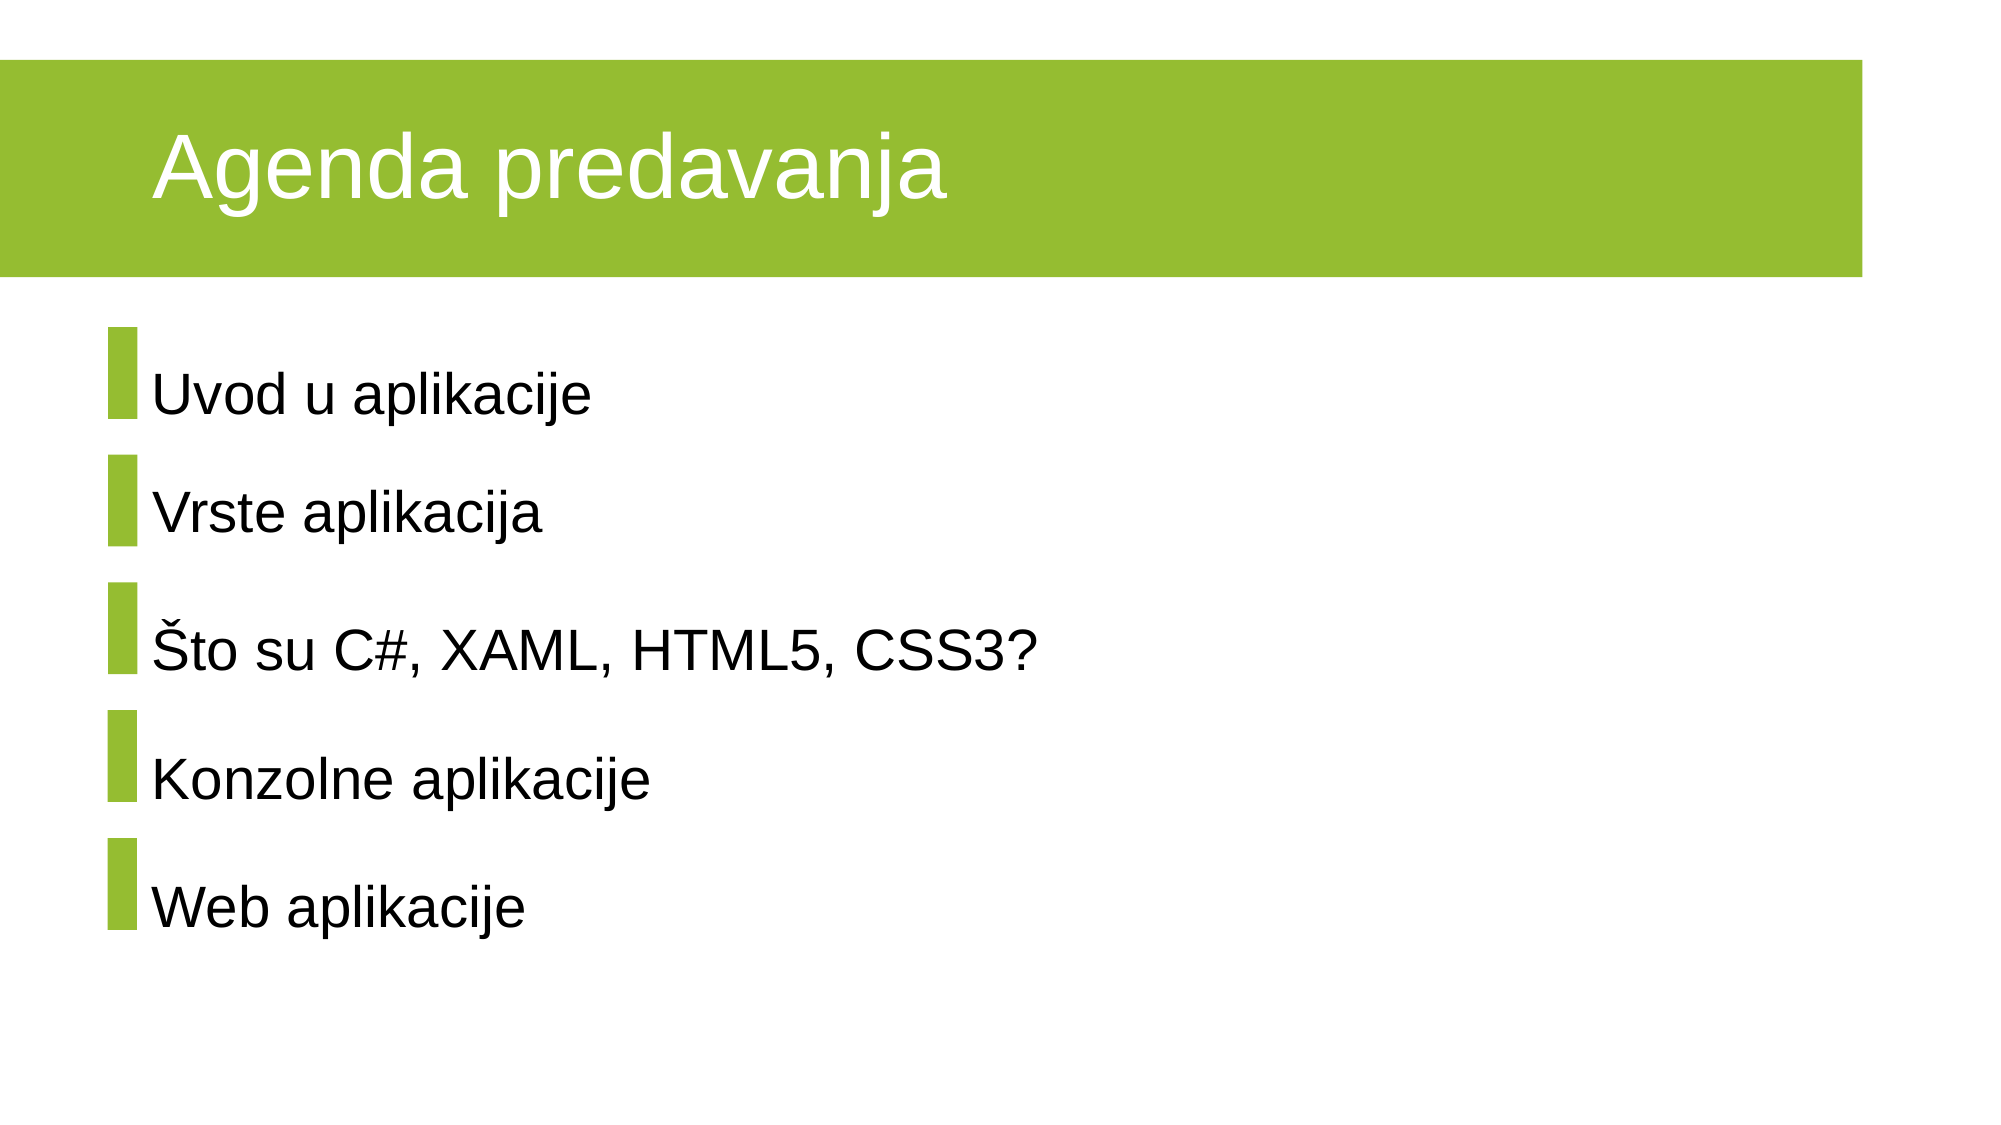

# Agenda predavanja

Uvod u aplikacije

Vrste aplikacija

Što su C#, XAML, HTML5, CSS3?

Konzolne aplikacije

Web aplikacije